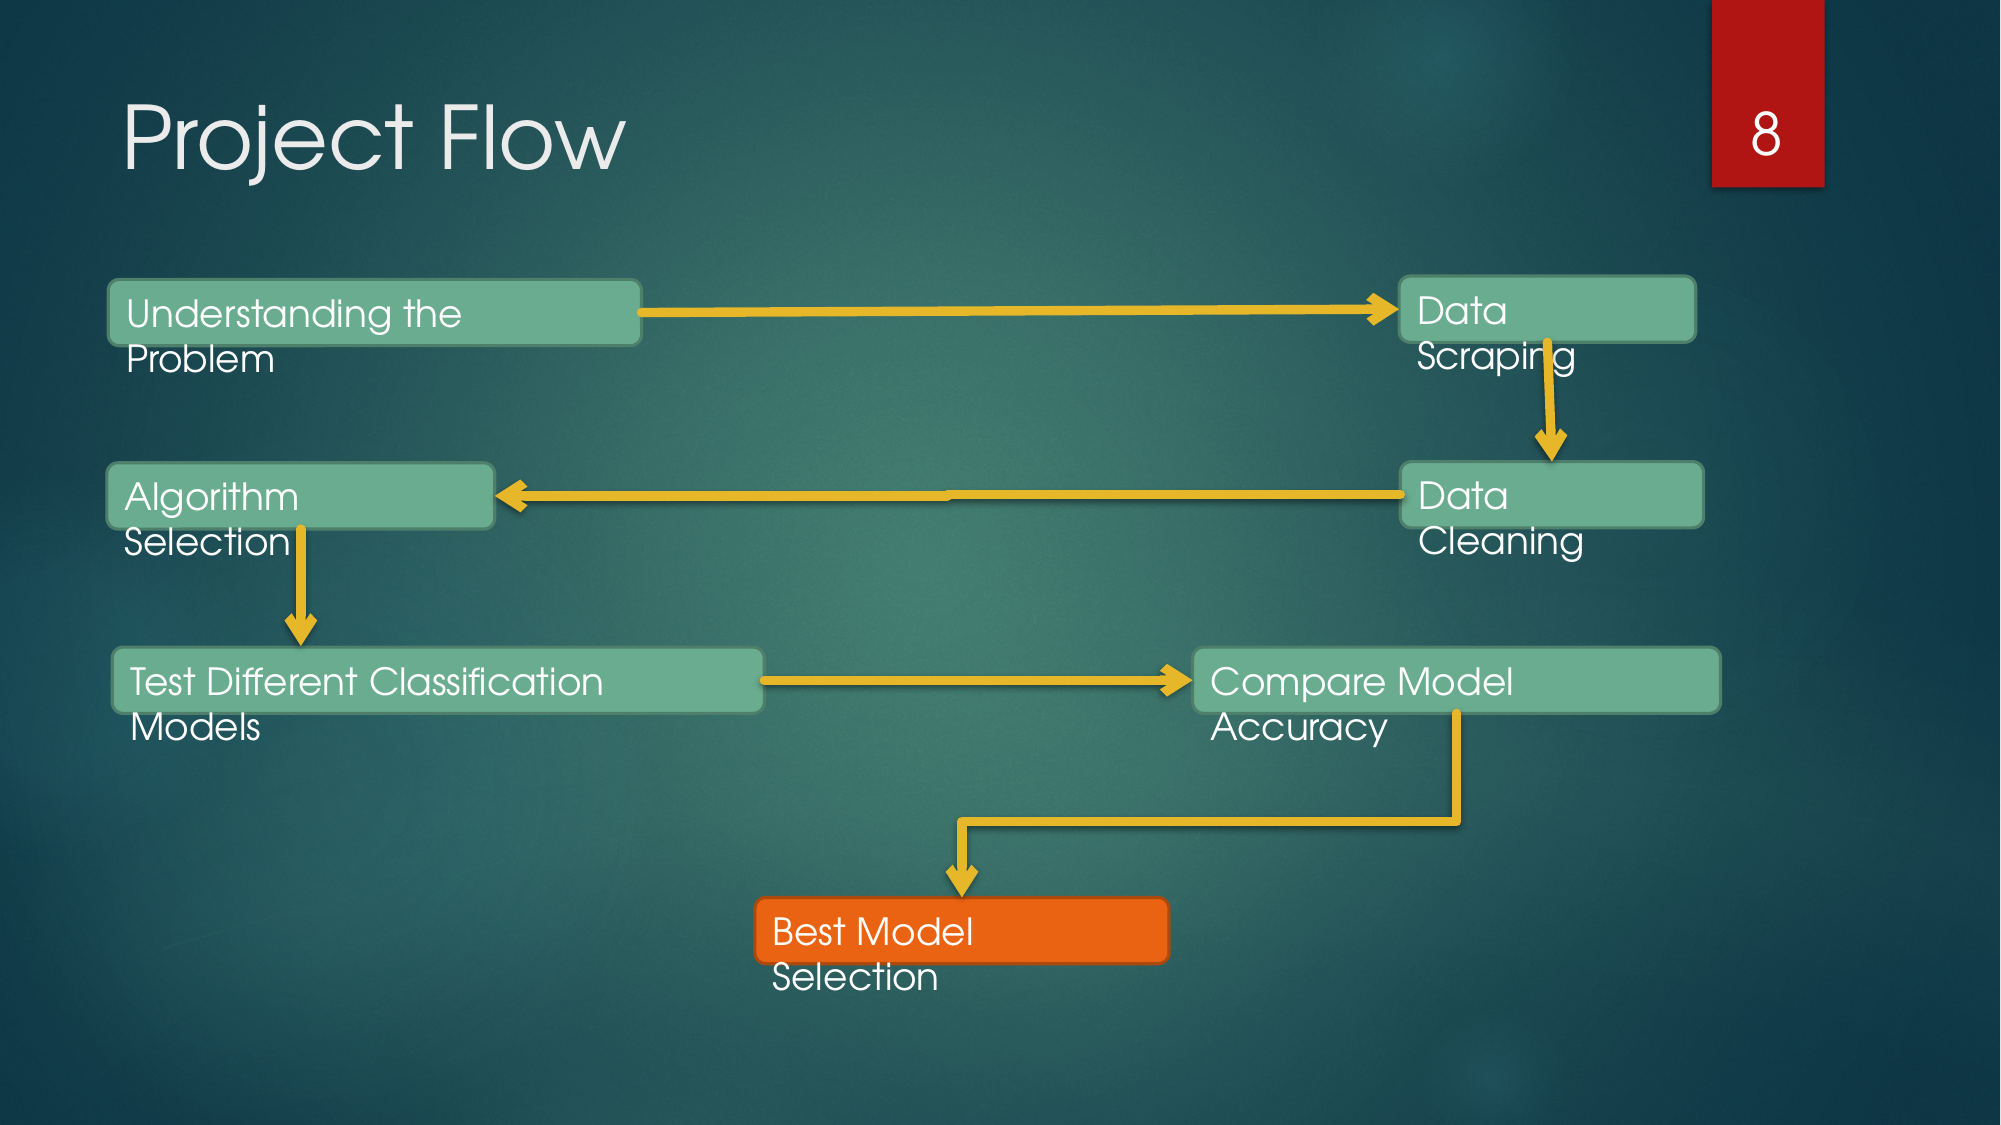

8
# Project Flow
Data Scraping
Understanding the Problem
Data Cleaning
Algorithm Selection
Test Different Classification Models
Compare Model Accuracy
Best Model Selection